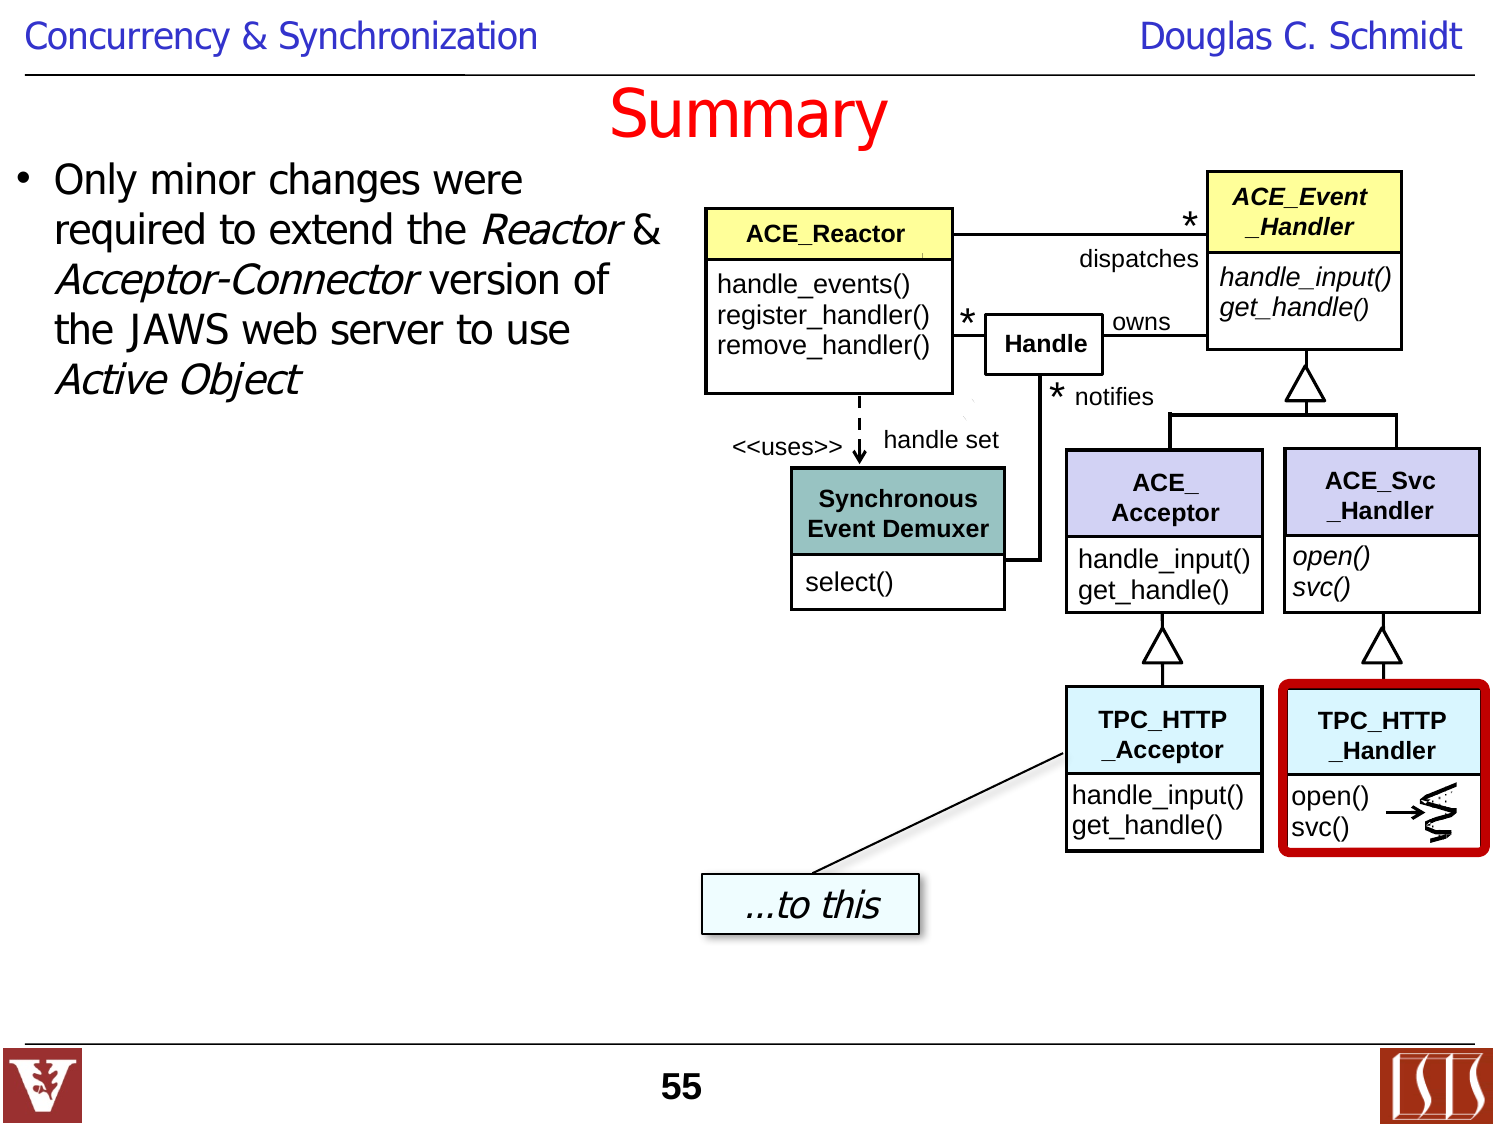

# Summary
Only minor changes were required to extend the Reactor & Acceptor-Connector version of the JAWS web server to use Active Object

ACE_Event _Handler

*

 ACE_Reactor

dispatches

handle_input()
get_handle()

handle_events()
register_handler()
remove_handler()

*
owns

Handle

*

notifies

handle set
<<uses>>

ACE_Svc
_Handler

ACE_
Acceptor

Synchronous
Event Demuxer

open()
svc()

handle_input()
get_handle()

select()

TPC_HTTP
_Acceptor

TPC_HTTP
_Handler

handle_input()
get_handle()
open()
svc()

…to this